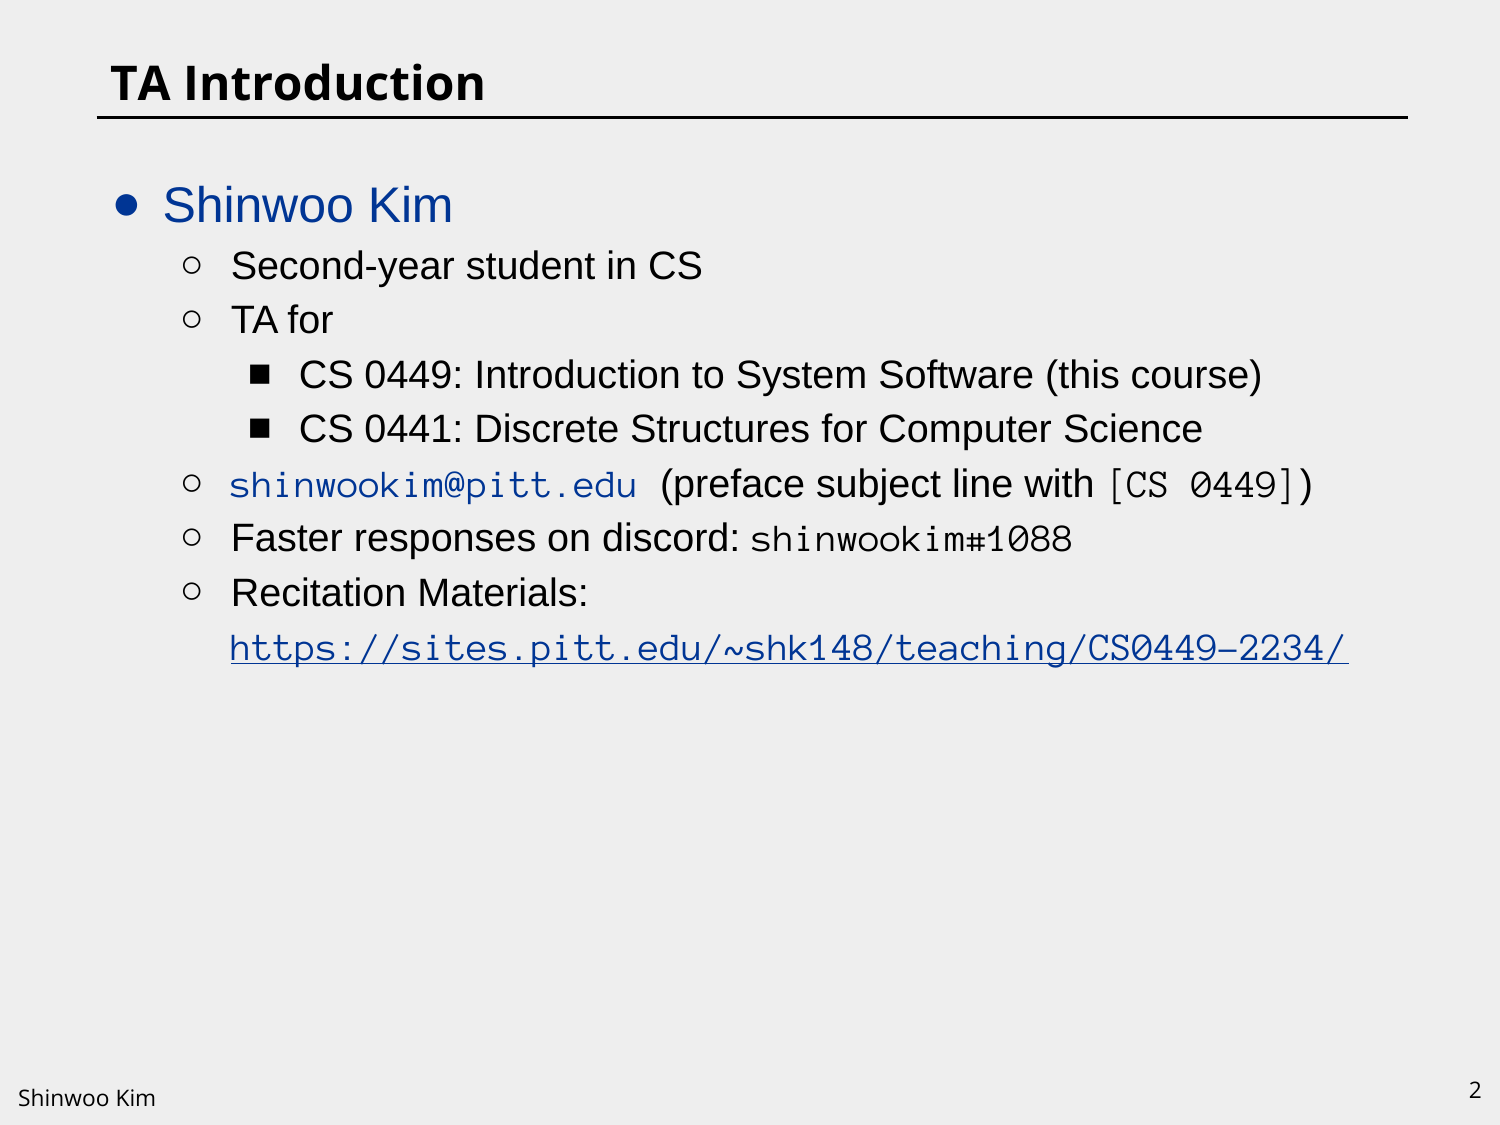

# TA Introduction
Shinwoo Kim
Second-year student in CS
TA for
CS 0449: Introduction to System Software (this course)
CS 0441: Discrete Structures for Computer Science
shinwookim@pitt.edu (preface subject line with [CS 0449])
Faster responses on discord: shinwookim#1088
Recitation Materials: https://sites.pitt.edu/~shk148/teaching/CS0449-2234/

2